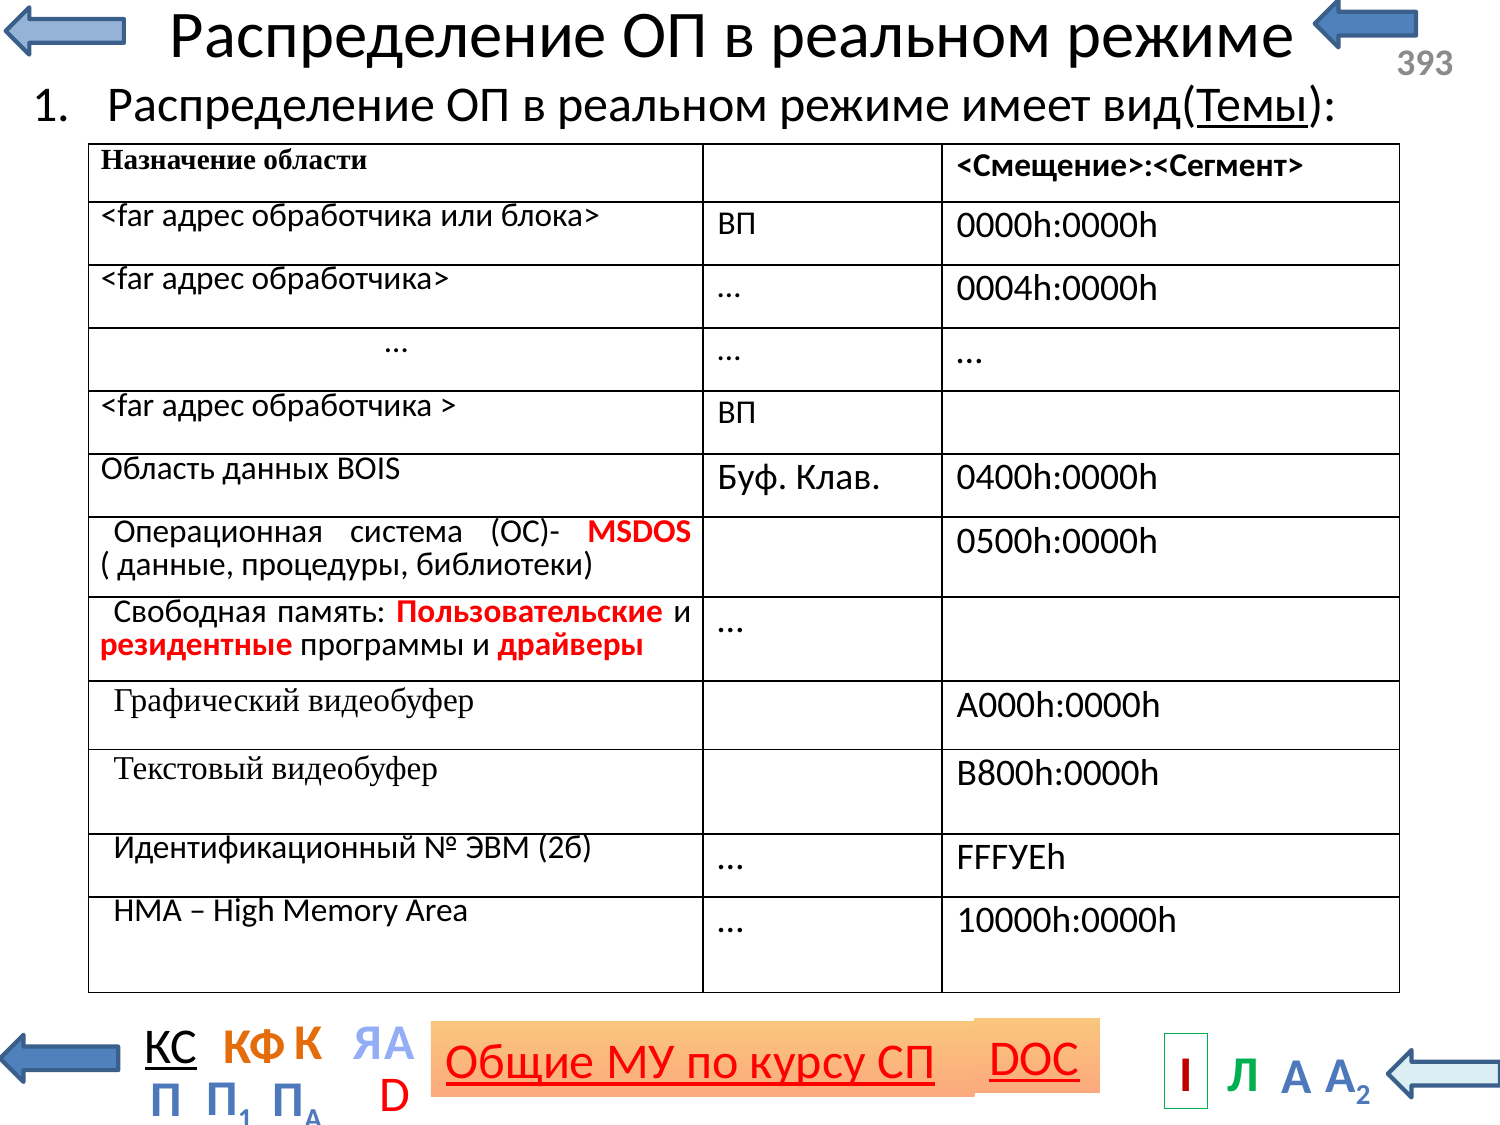

# Распределение ОП в реальном режиме
Распределение ОП в реальном режиме имеет вид(Темы):
| Назначение области |  | <Смещение>:<Сегмент> |
| --- | --- | --- |
| <far адрес обработчика или блока> | ВП | 0000h:0000h |
| <far адрес обработчика> | … | 0004h:0000h |
| … | … | … |
| <far адрес обработчика > | ВП |  |
| Область данных BOIS | Буф. Клав. | 0400h:0000h |
| Операционная система (ОС)- MSDOS ( данные, процедуры, библиотеки) |  | 0500h:0000h |
| Свободная память: Пользовательские и резидентные программы и драйверы | … |  |
| Графический видеобуфер |  | A000h:0000h |
| Текстовый видеобуфер |  | B800h:0000h |
| Идентификационный № ЭВМ (2б) | … | FFFУEh |
| HMA – High Memory Area | … | 10000h:0000h |